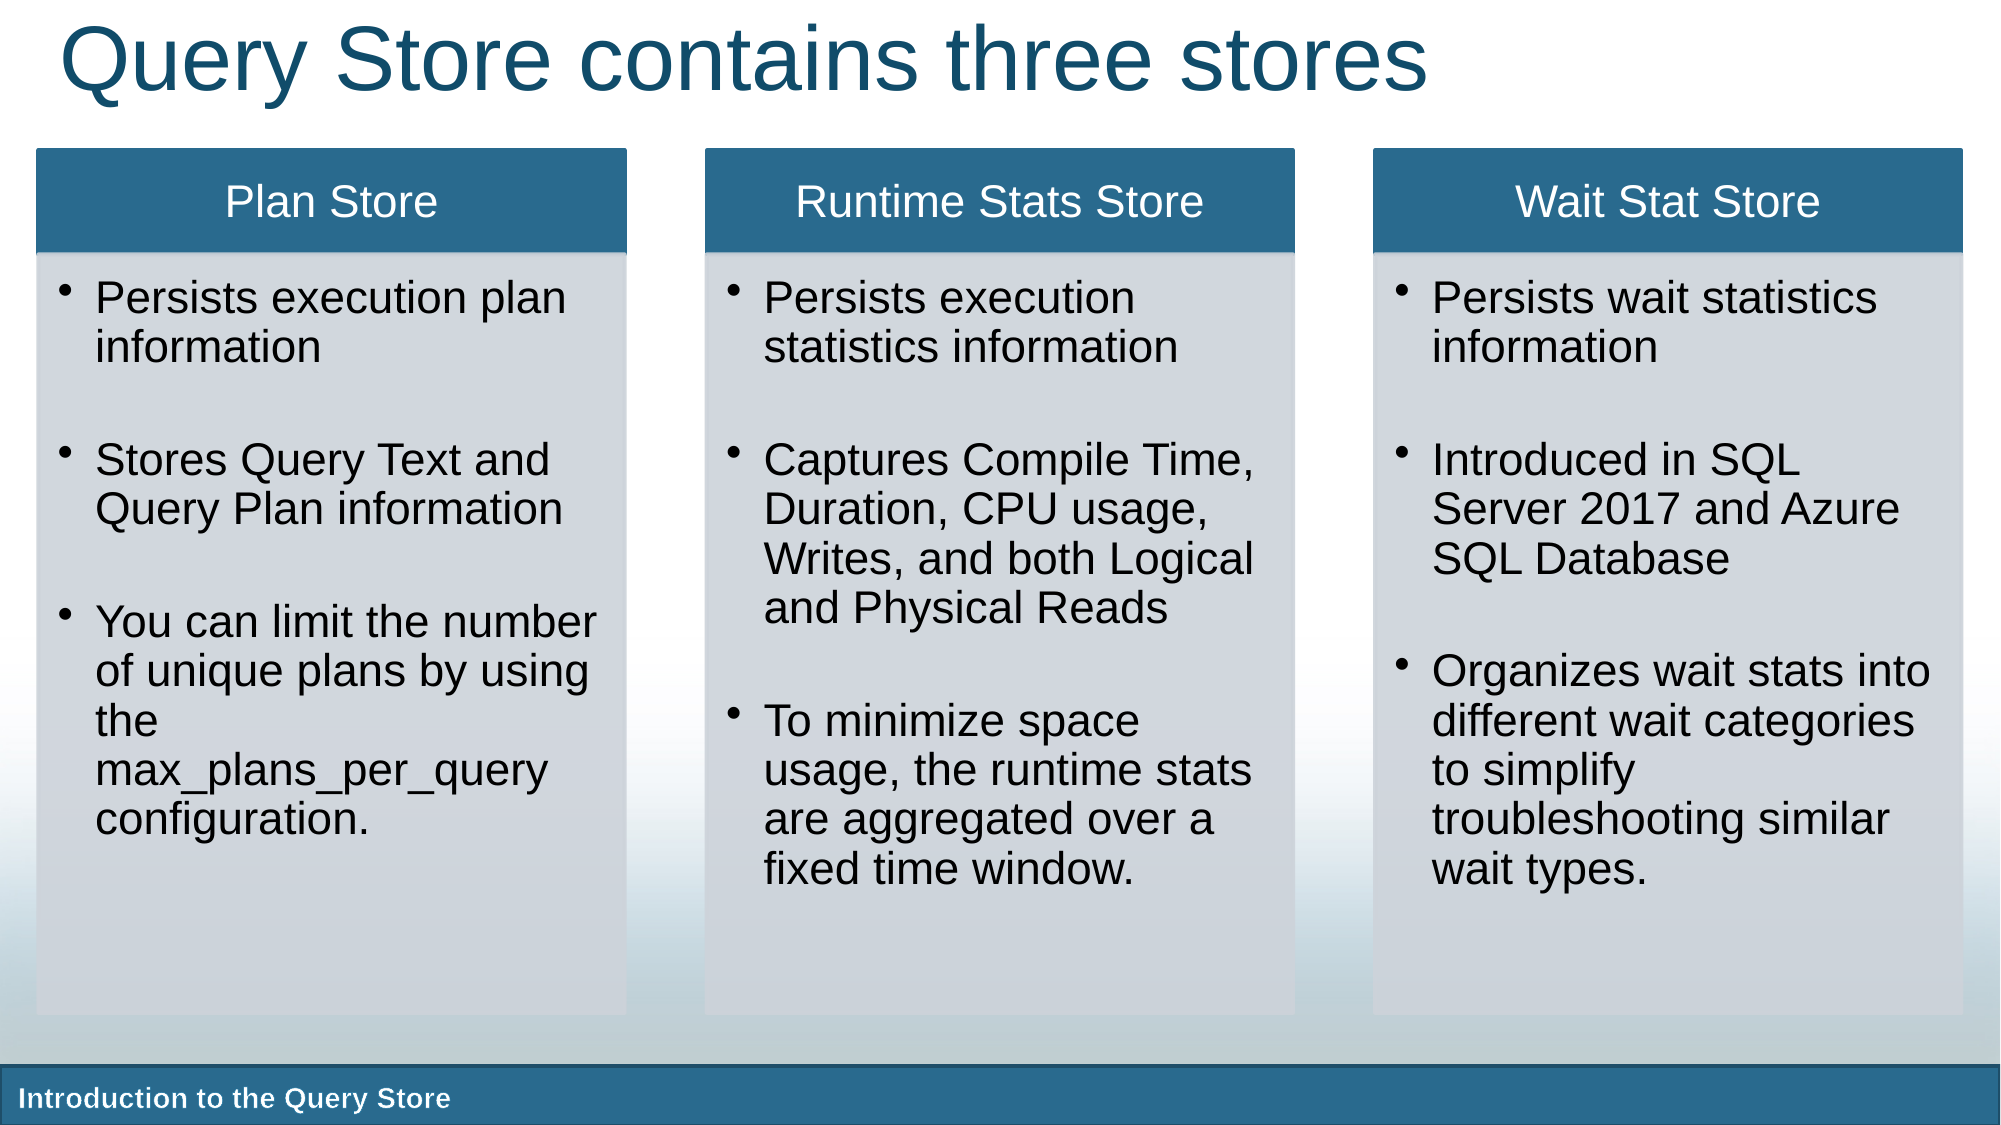

# Query Store contains three stores
Plan Store
Persists execution plan information

Stores Query Text and Query Plan information

You can limit the number of unique plans by using the max_plans_per_query configuration.
Runtime Stats Store
Persists execution statistics information

Captures Compile Time, Duration, CPU usage, Writes, and both Logical and Physical Reads

To minimize space usage, the runtime stats are aggregated over a fixed time window.
Wait Stat Store
Persists wait statistics information

Introduced in SQL Server 2017 and Azure SQL Database

Organizes wait stats into different wait categories to simplify troubleshooting similar wait types.